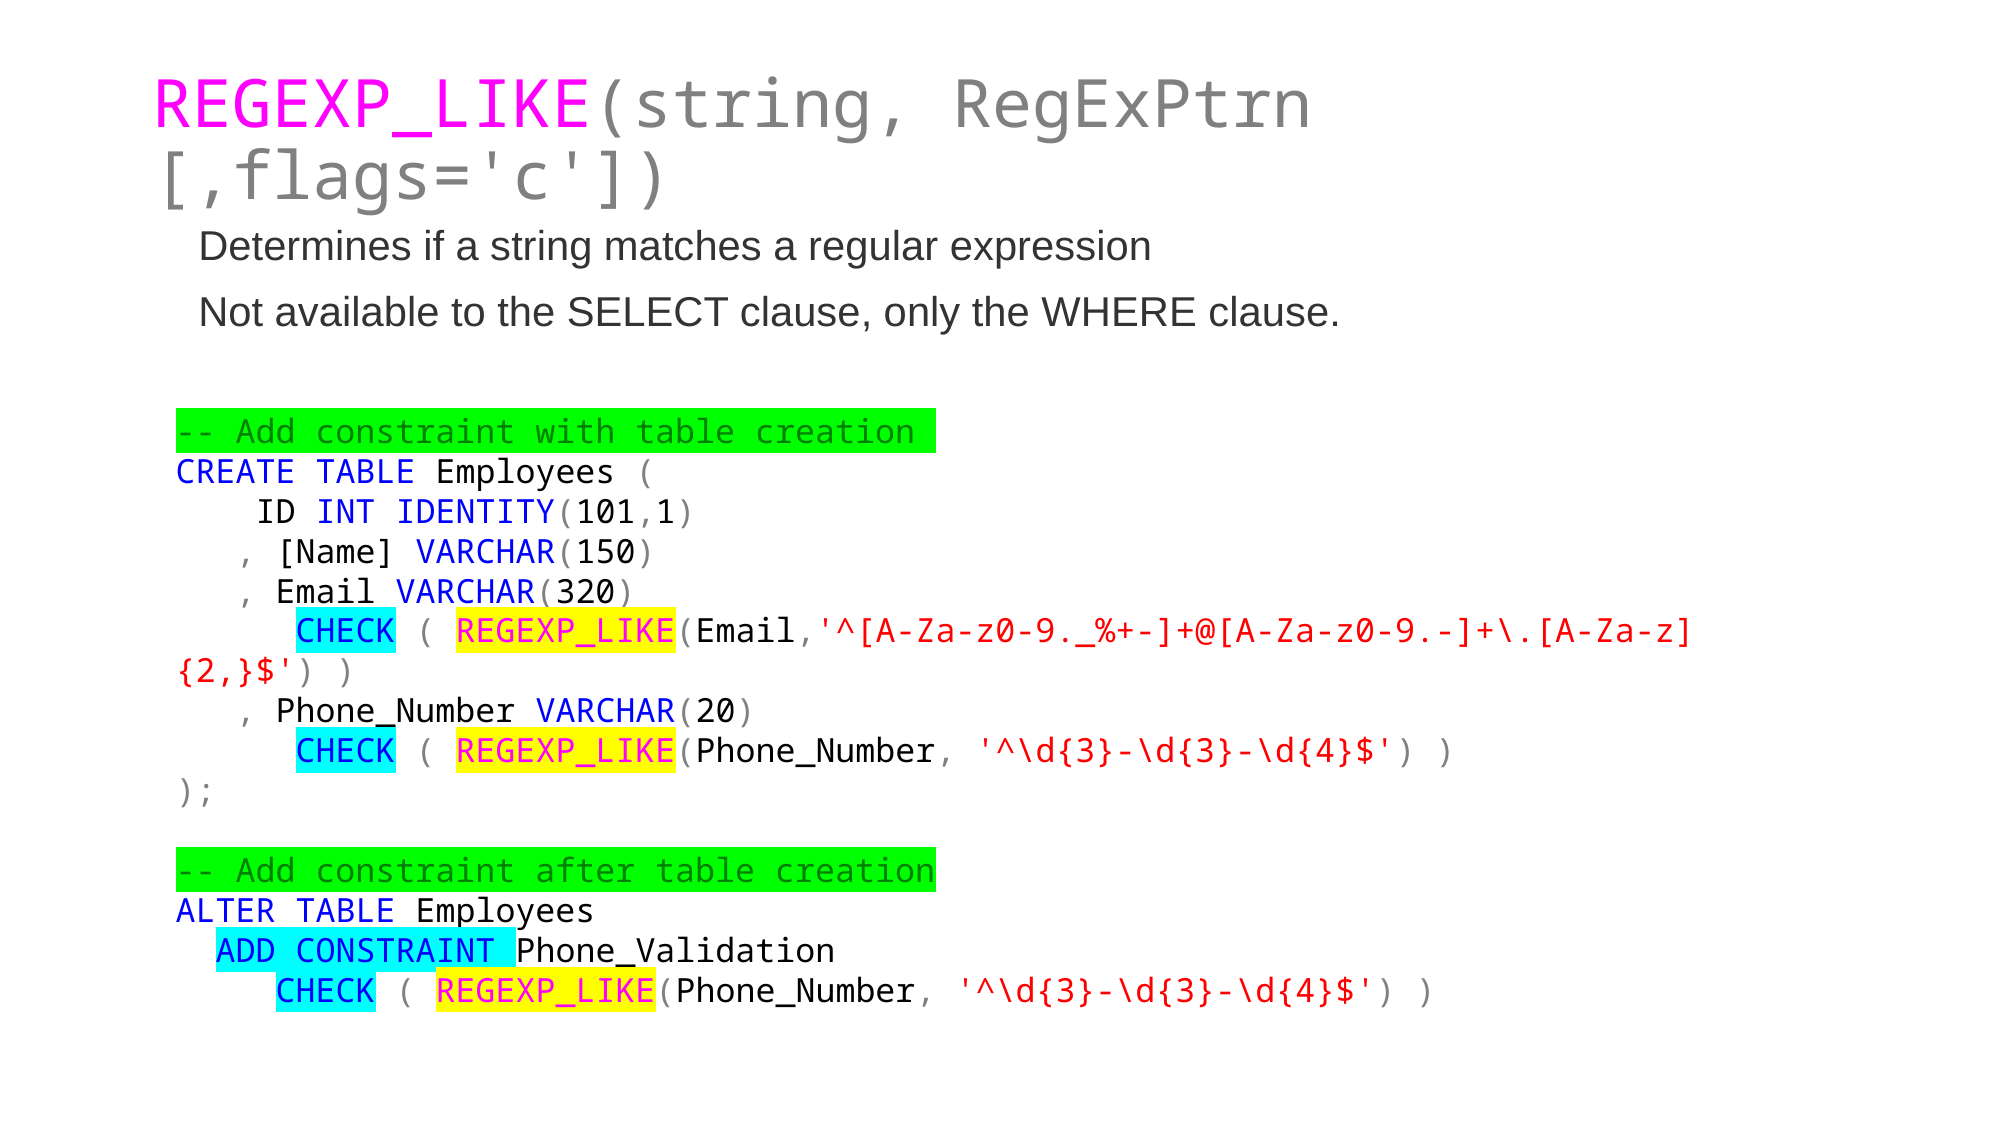

# REGEXP_LIKE(string, RegExPtrn [,flags='c'])
Determines if a string matches a regular expression
Not available to the SELECT clause, only the WHERE clause.

-- Add constraint with table creation
CREATE TABLE Employees (
    ID INT IDENTITY(101,1)
   , [Name] VARCHAR(150)
   , Email VARCHAR(320)
      CHECK ( REGEXP_LIKE(Email,'^[A-Za-z0-9._%+-]+@[A-Za-z0-9.-]+\.[A-Za-z]{2,}$') )
   , Phone_Number VARCHAR(20)
      CHECK ( REGEXP_LIKE(Phone_Number, '^\d{3}-\d{3}-\d{4}$') )
);

-- Add constraint after table creation
ALTER TABLE Employees
  ADD CONSTRAINT Phone_Validation
     CHECK ( REGEXP_LIKE(Phone_Number, '^\d{3}-\d{3}-\d{4}$') )